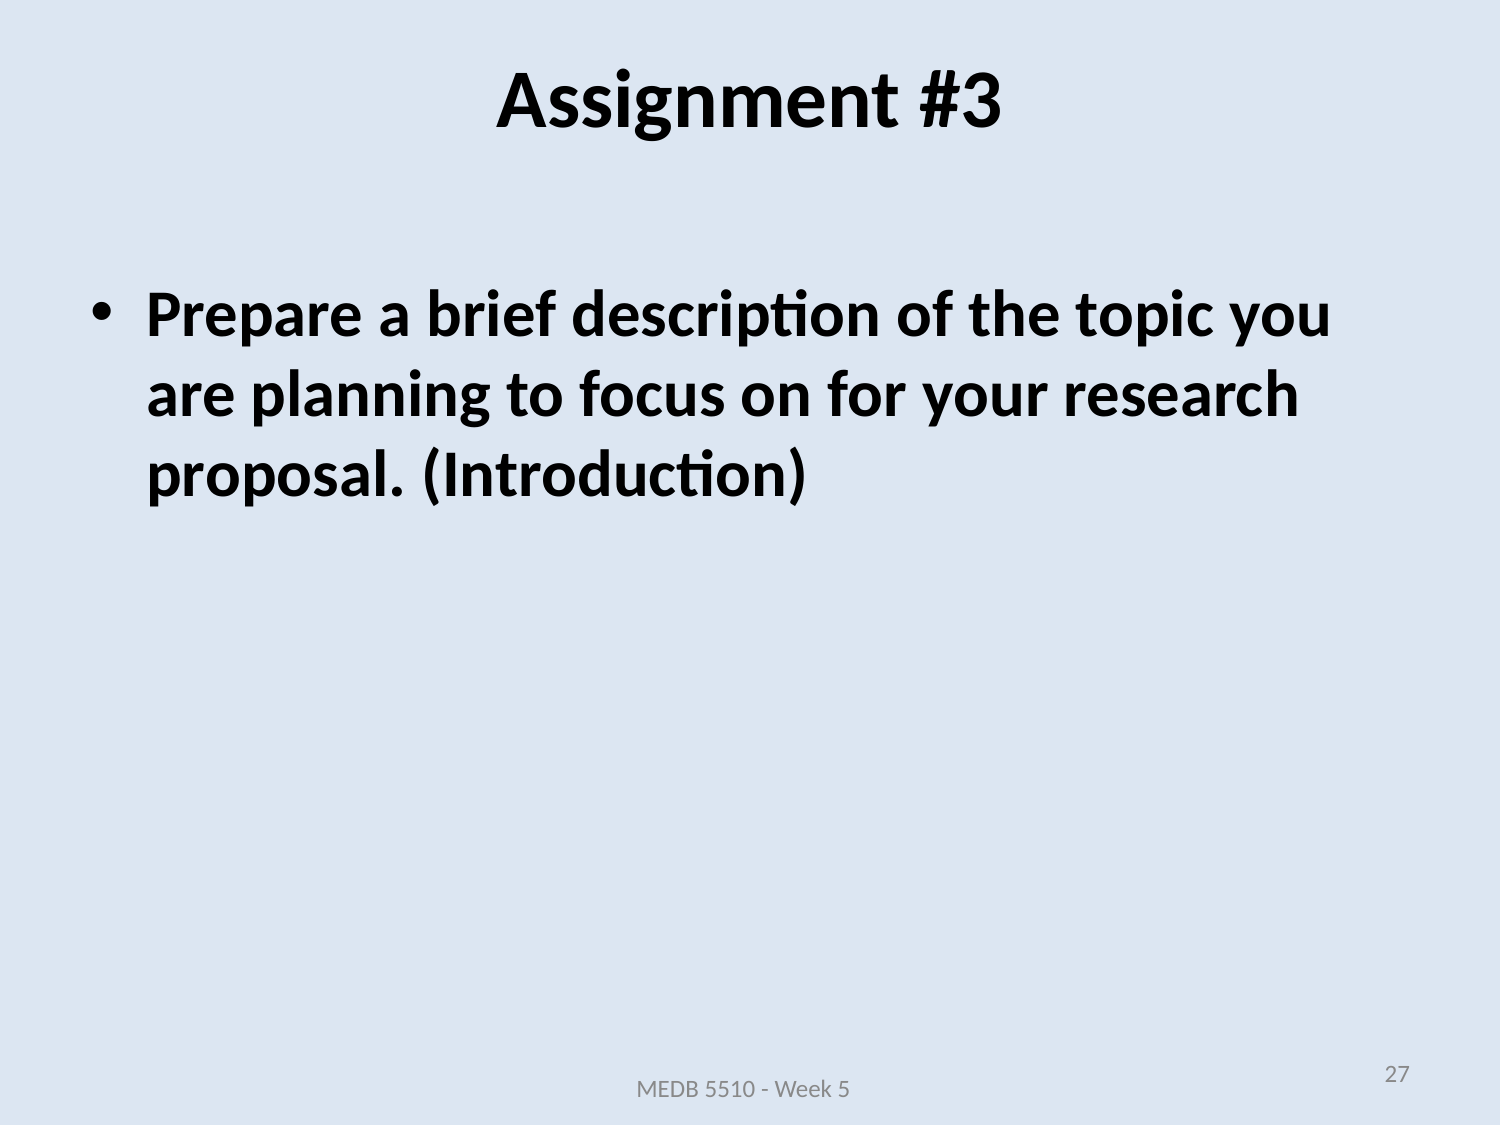

# Assignment #3
Prepare a brief description of the topic you are planning to focus on for your research proposal. (Introduction)
27
MEDB 5510 - Week 5